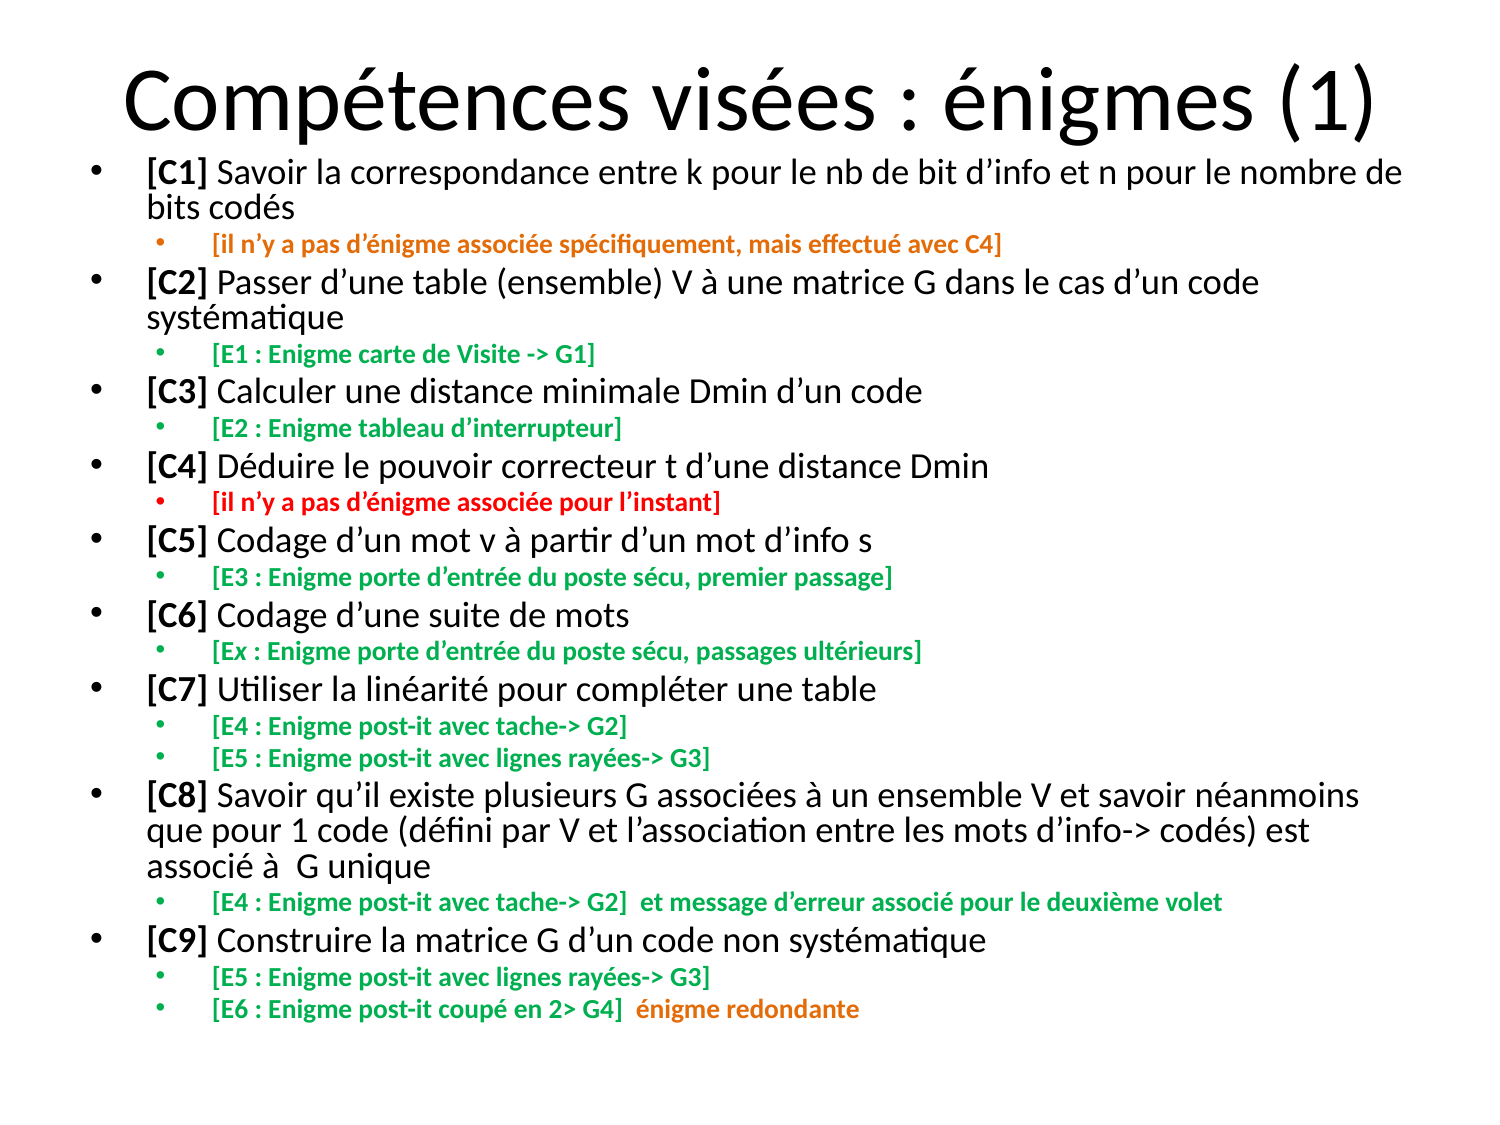

# Compétences visées : énigmes (1)
[C1] Savoir la correspondance entre k pour le nb de bit d’info et n pour le nombre de bits codés
[il n’y a pas d’énigme associée spécifiquement, mais effectué avec C4]
[C2] Passer d’une table (ensemble) V à une matrice G dans le cas d’un code systématique
[E1 : Enigme carte de Visite -> G1]
[C3] Calculer une distance minimale Dmin d’un code
[E2 : Enigme tableau d’interrupteur]
[C4] Déduire le pouvoir correcteur t d’une distance Dmin
[il n’y a pas d’énigme associée pour l’instant]
[C5] Codage d’un mot v à partir d’un mot d’info s
[E3 : Enigme porte d’entrée du poste sécu, premier passage]
[C6] Codage d’une suite de mots
[Ex : Enigme porte d’entrée du poste sécu, passages ultérieurs]
[C7] Utiliser la linéarité pour compléter une table
[E4 : Enigme post-it avec tache-> G2]
[E5 : Enigme post-it avec lignes rayées-> G3]
[C8] Savoir qu’il existe plusieurs G associées à un ensemble V et savoir néanmoins que pour 1 code (défini par V et l’association entre les mots d’info-> codés) est associé à  G unique
[E4 : Enigme post-it avec tache-> G2]  et message d’erreur associé pour le deuxième volet
[C9] Construire la matrice G d’un code non systématique
[E5 : Enigme post-it avec lignes rayées-> G3]
[E6 : Enigme post-it coupé en 2> G4]  énigme redondante